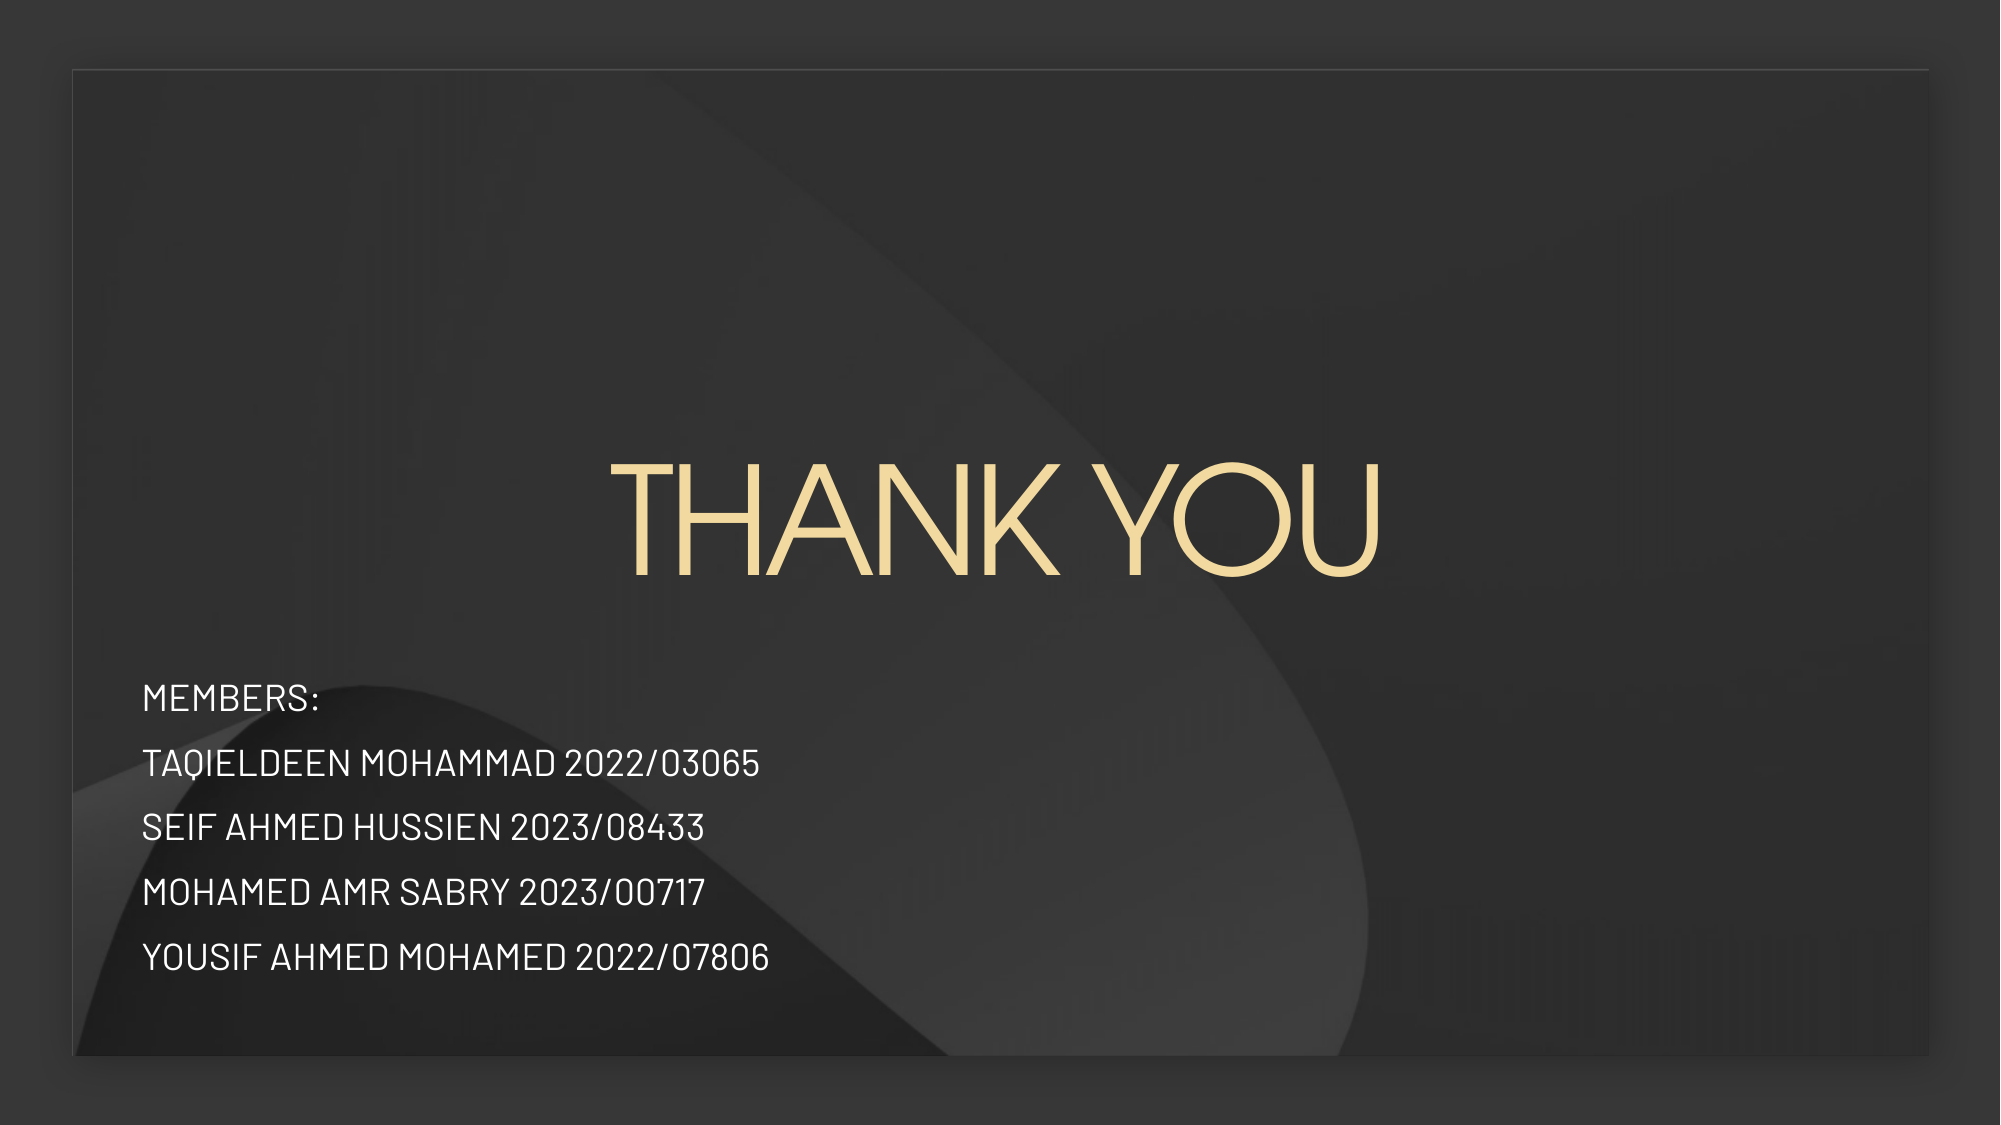

# Thank You
Members:
Taqieldeen Mohammad 2022/03065
Seif Ahmed Hussien 2023/08433
Mohamed Amr Sabry 2023/00717
Yousif ahmed mohamed 2022/07806